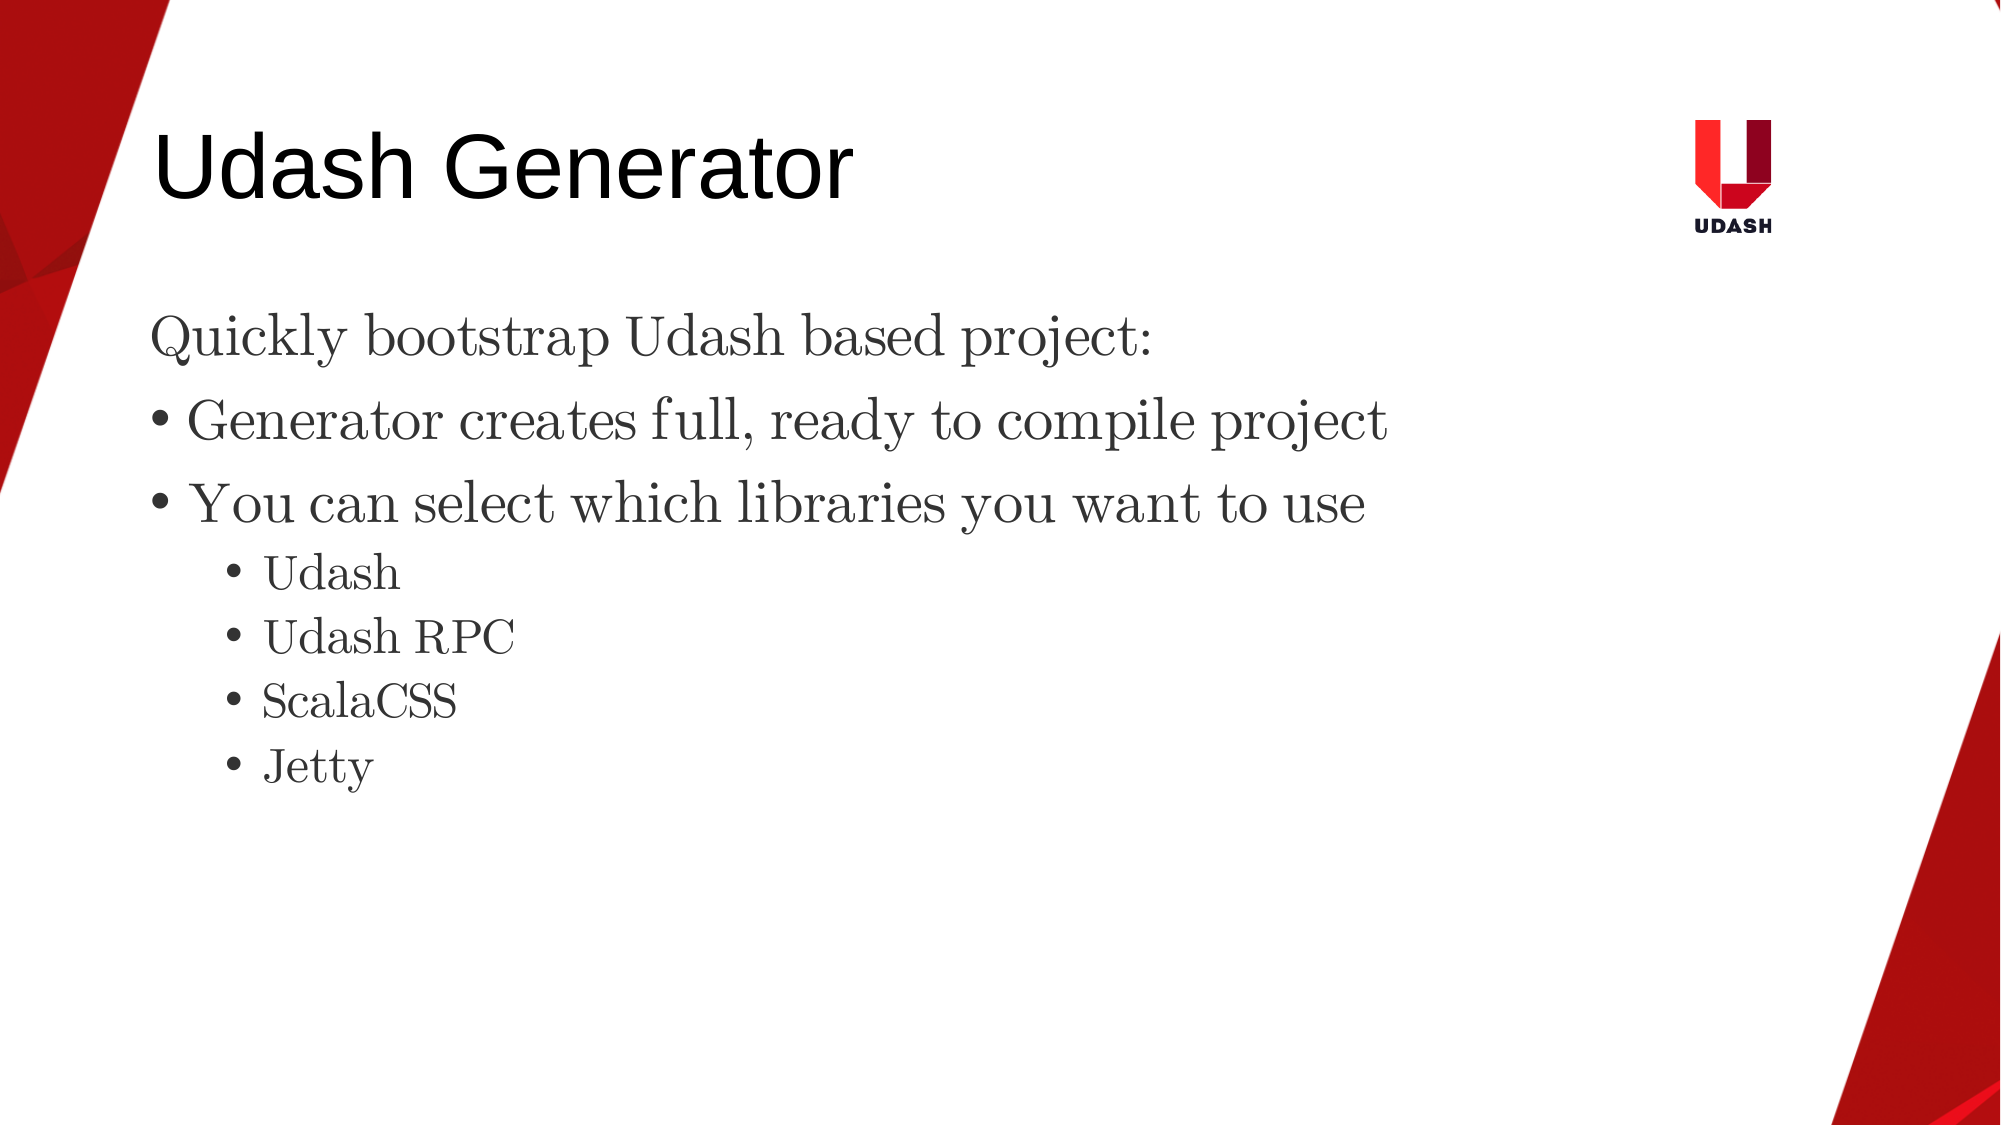

# Udash Generator
Quickly bootstrap Udash based project:
Generator creates full, ready to compile project
You can select which libraries you want to use
Udash
Udash RPC
ScalaCSS
Jetty